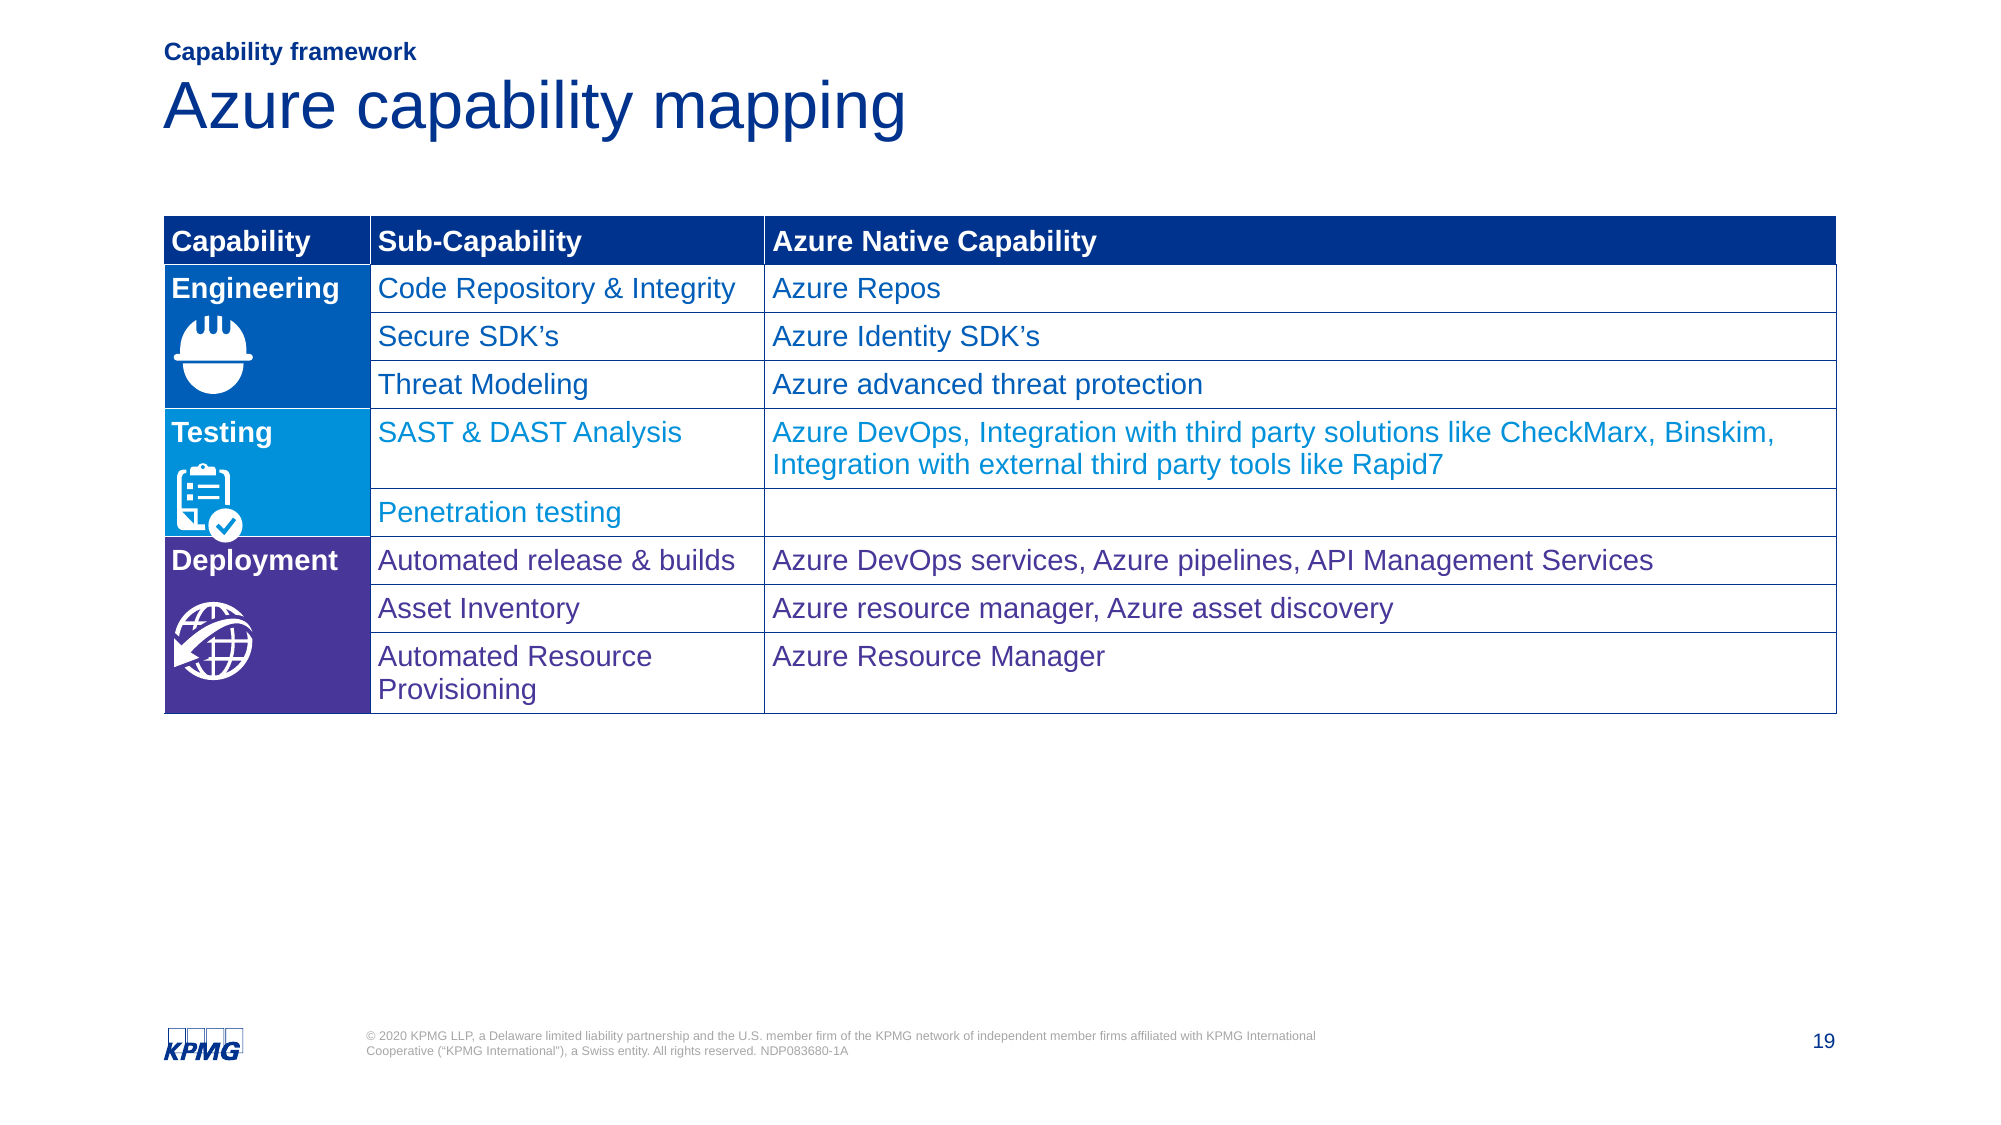

Capability framework
# Azure capability mapping
| Capability | Sub-Capability | Azure Native Capability |
| --- | --- | --- |
| Engineering | Code Repository & Integrity | Azure Repos |
|  | Secure SDK’s | Azure Identity SDK’s |
|  | Threat Modeling | Azure advanced threat protection |
| Testing | SAST & DAST Analysis | Azure DevOps, Integration with third party solutions like CheckMarx, Binskim, Integration with external third party tools like Rapid7 |
|  | Penetration testing |  |
| Deployment | Automated release & builds | Azure DevOps services, Azure pipelines, API Management Services |
|  | Asset Inventory | Azure resource manager, Azure asset discovery |
|  | Automated Resource Provisioning | Azure Resource Manager |